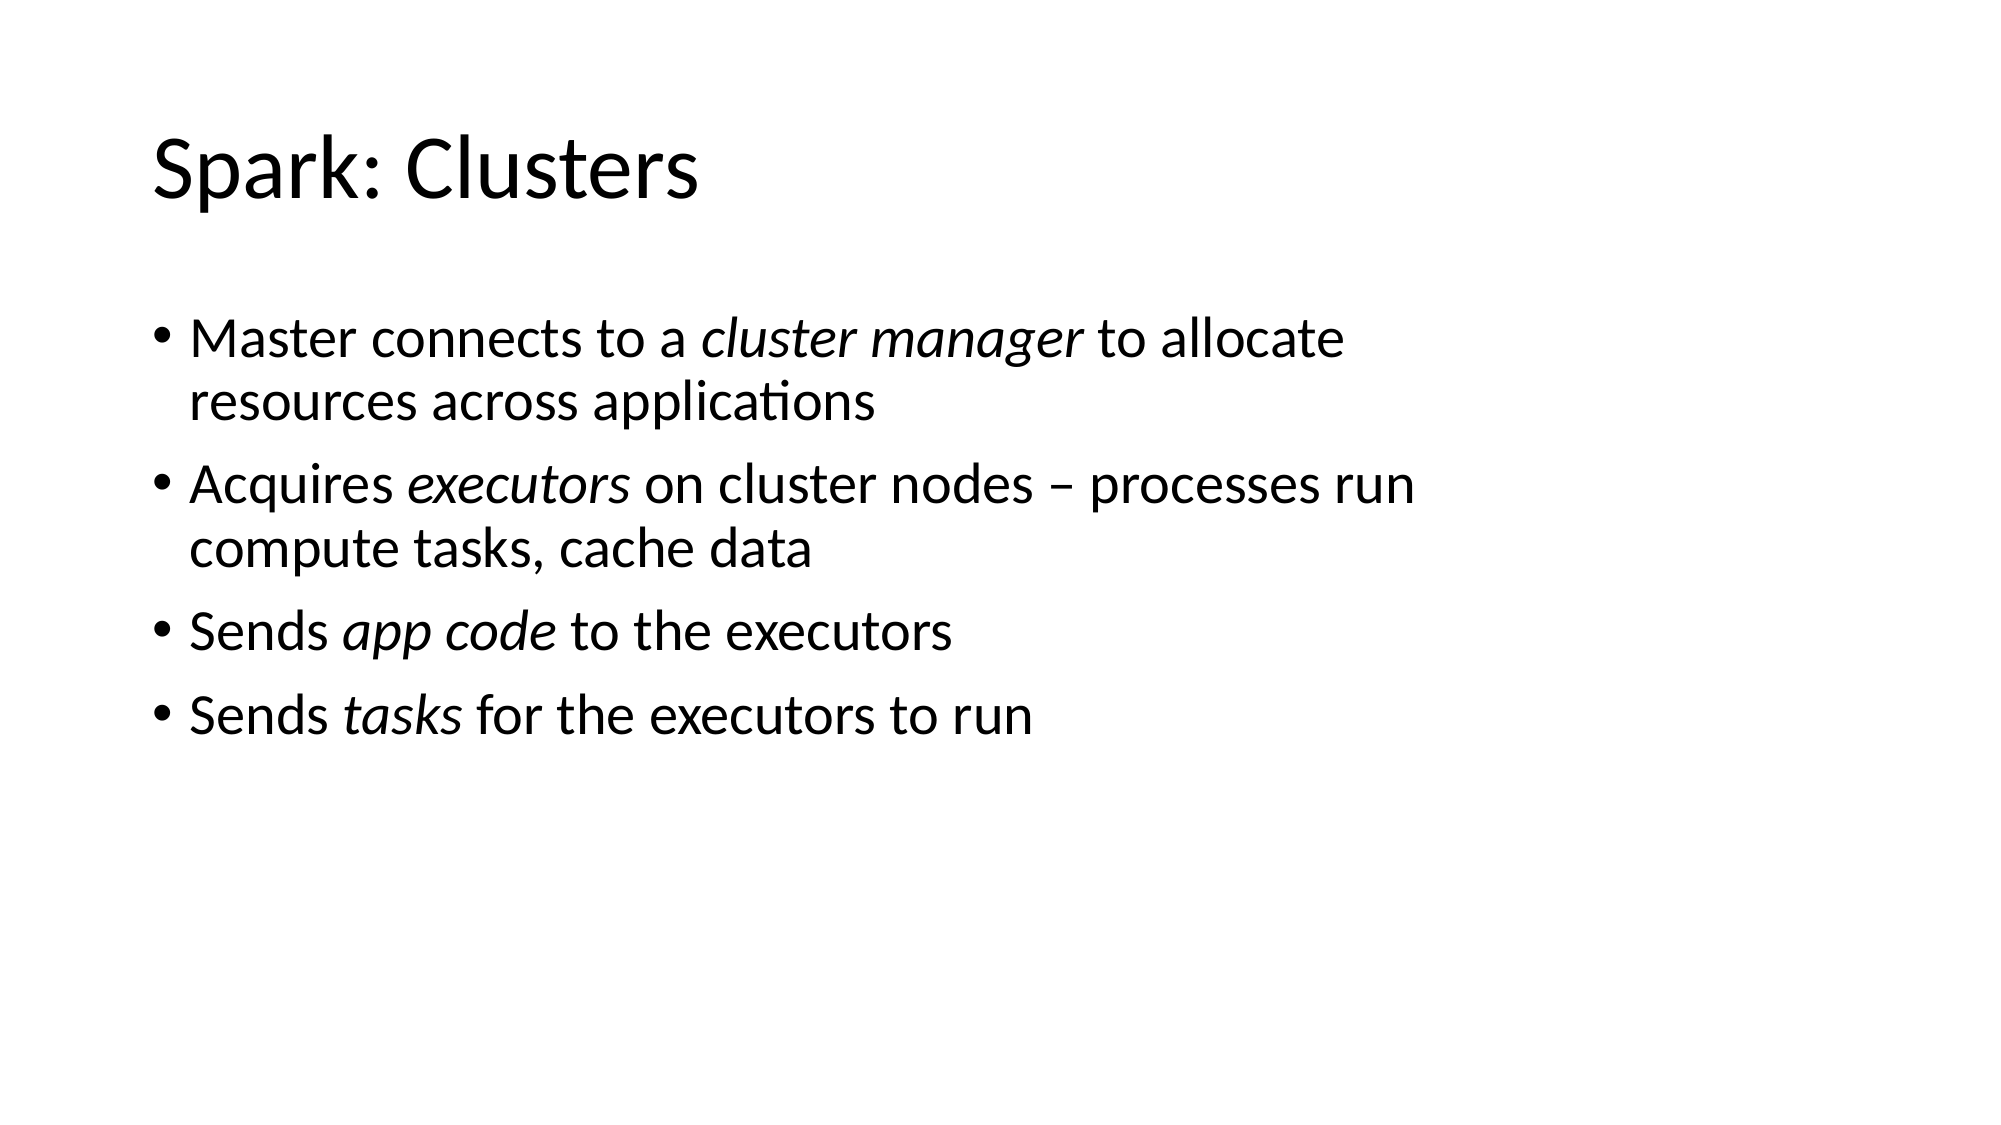

# Spark: Clusters
Master connects to a cluster manager to allocate
resources across applications
Acquires executors on cluster nodes – processes run
compute tasks, cache data
Sends app code to the executors
Sends tasks for the executors to run